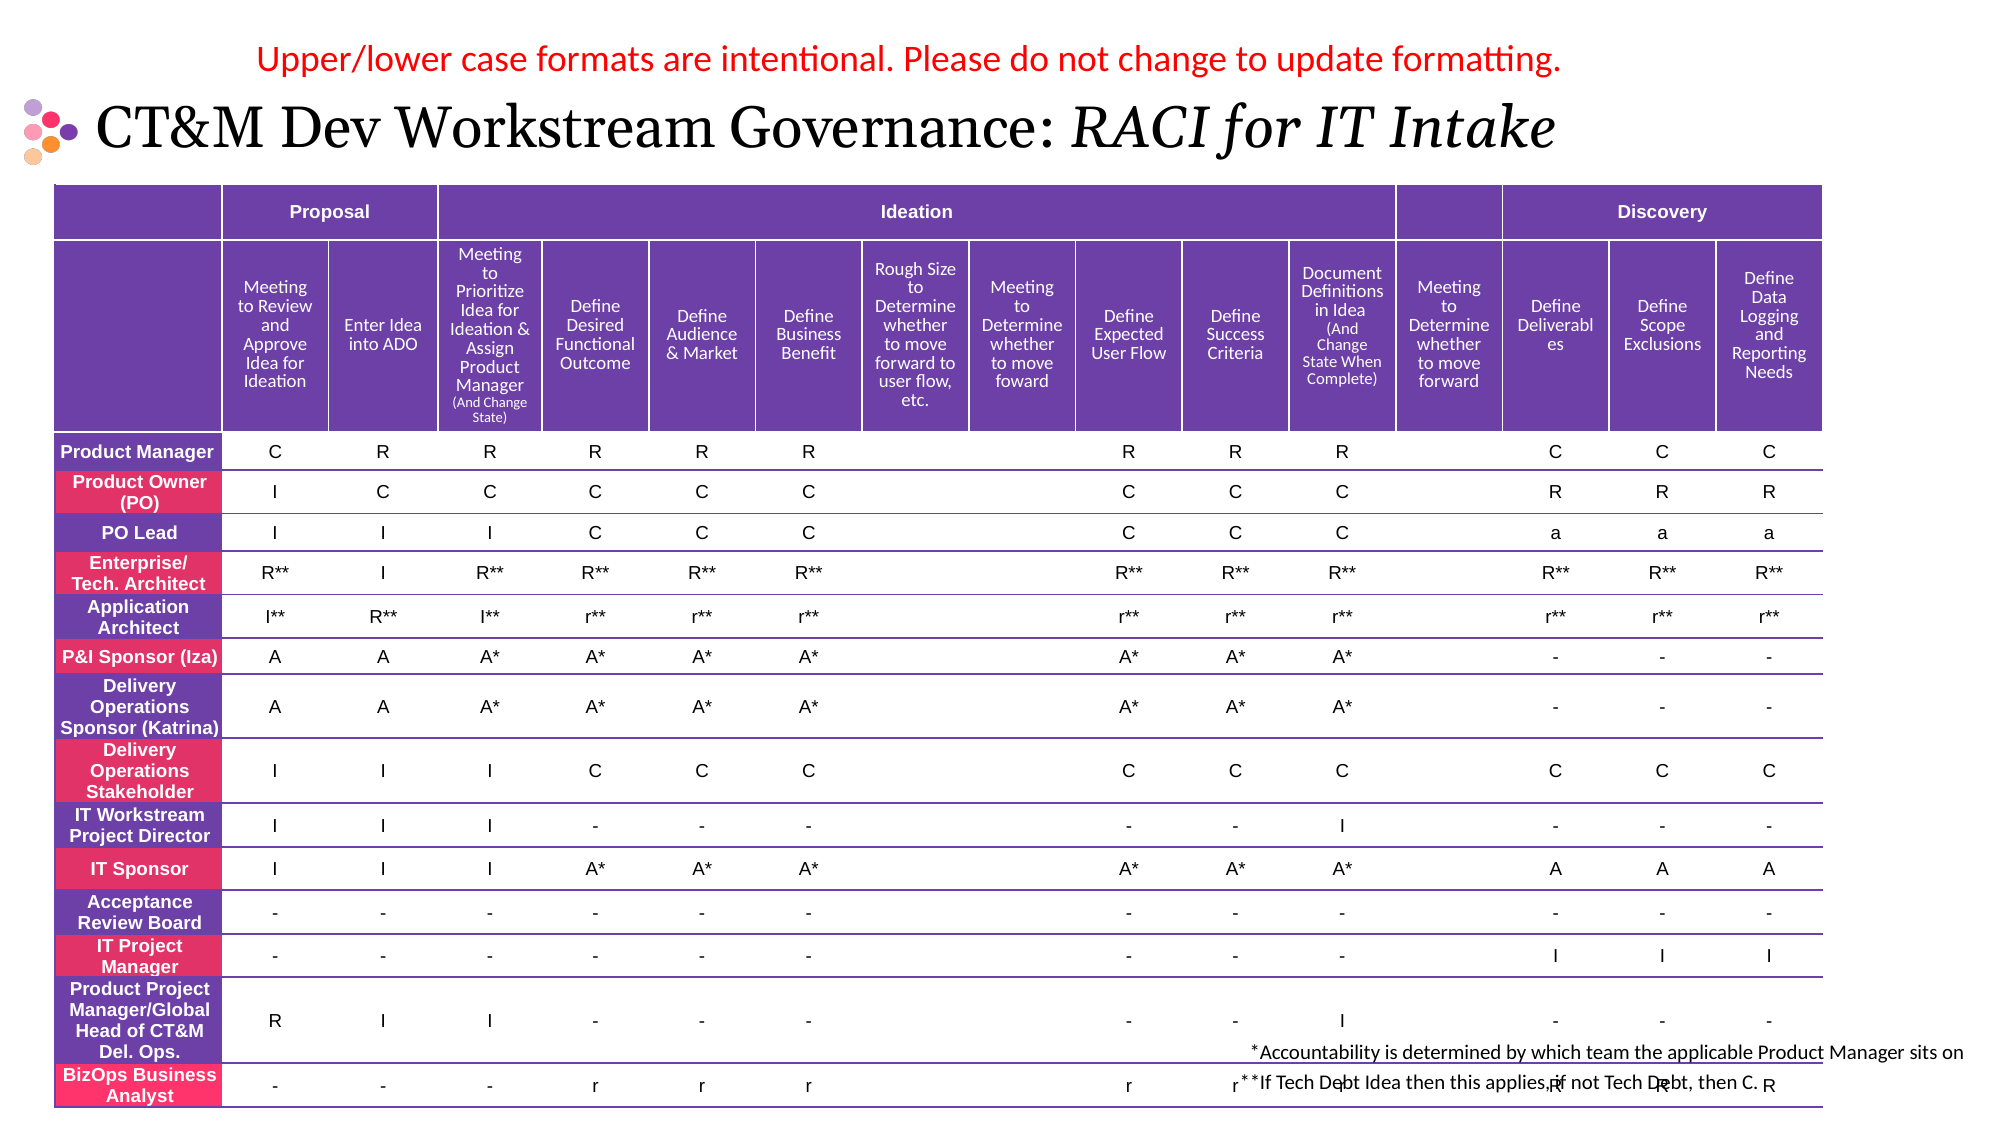

Upper/lower case formats are intentional. Please do not change to update formatting.
CT&M Dev Workstream Governance: RACI for IT Intake
|  | Proposal |  | Ideation |  |  |  |  |  |  |  |  |  | Discovery |  |  |
| --- | --- | --- | --- | --- | --- | --- | --- | --- | --- | --- | --- | --- | --- | --- | --- |
|  | Meeting to Review and Approve Idea for Ideation | Enter Idea into ADO | Meeting to Prioritize Idea for Ideation & Assign Product Manager (And Change State) | Define Desired Functional Outcome | Define Audience & Market | Define Business Benefit | Rough Size to Determine whether to move forward to user flow, etc. | Meeting to Determine whether to move foward | Define Expected User Flow | Define Success Criteria | Document Definitions in Idea (And Change State When Complete) | Meeting to Determine whether to move forward | Define Deliverables | Define Scope Exclusions | Define Data Logging and Reporting Needs |
| Product Manager | C | R | R | R | R | R |  |  | R | R | R |  | C | C | C |
| Product Owner (PO) | I | C | C | C | C | C |  |  | C | C | C |  | R | R | R |
| PO Lead | I | I | I | C | C | C |  |  | C | C | C |  | a | a | a |
| Enterprise/ Tech. Architect | R\*\* | I | R\*\* | R\*\* | R\*\* | R\*\* |  |  | R\*\* | R\*\* | R\*\* |  | R\*\* | R\*\* | R\*\* |
| Application Architect | I\*\* | R\*\* | I\*\* | r\*\* | r\*\* | r\*\* |  |  | r\*\* | r\*\* | r\*\* |  | r\*\* | r\*\* | r\*\* |
| P&I Sponsor (Iza) | A | A | A\* | A\* | A\* | A\* |  |  | A\* | A\* | A\* |  | - | - | - |
| Delivery Operations Sponsor (Katrina) | A | A | A\* | A\* | A\* | A\* |  |  | A\* | A\* | A\* |  | - | - | - |
| Delivery Operations Stakeholder | I | I | I | C | C | C |  |  | C | C | C |  | C | C | C |
| IT Workstream Project Director | I | I | I | - | - | - |  |  | - | - | I |  | - | - | - |
| IT Sponsor | I | I | I | A\* | A\* | A\* |  |  | A\* | A\* | A\* |  | A | A | A |
| Acceptance Review Board | - | - | - | - | - | - |  |  | - | - | - |  | - | - | - |
| IT Project Manager | - | - | - | - | - | - |  |  | - | - | - |  | I | I | I |
| Product Project Manager/Global Head of CT&M Del. Ops. | R | I | I | - | - | - |  |  | - | - | I |  | - | - | - |
| BizOps Business Analyst | - | - | - | r | r | r |  |  | r | r | r |  | R | R | R |
*Accountability is determined by which team the applicable Product Manager sits on
**If Tech Debt Idea then this applies, if not Tech Debt, then C.